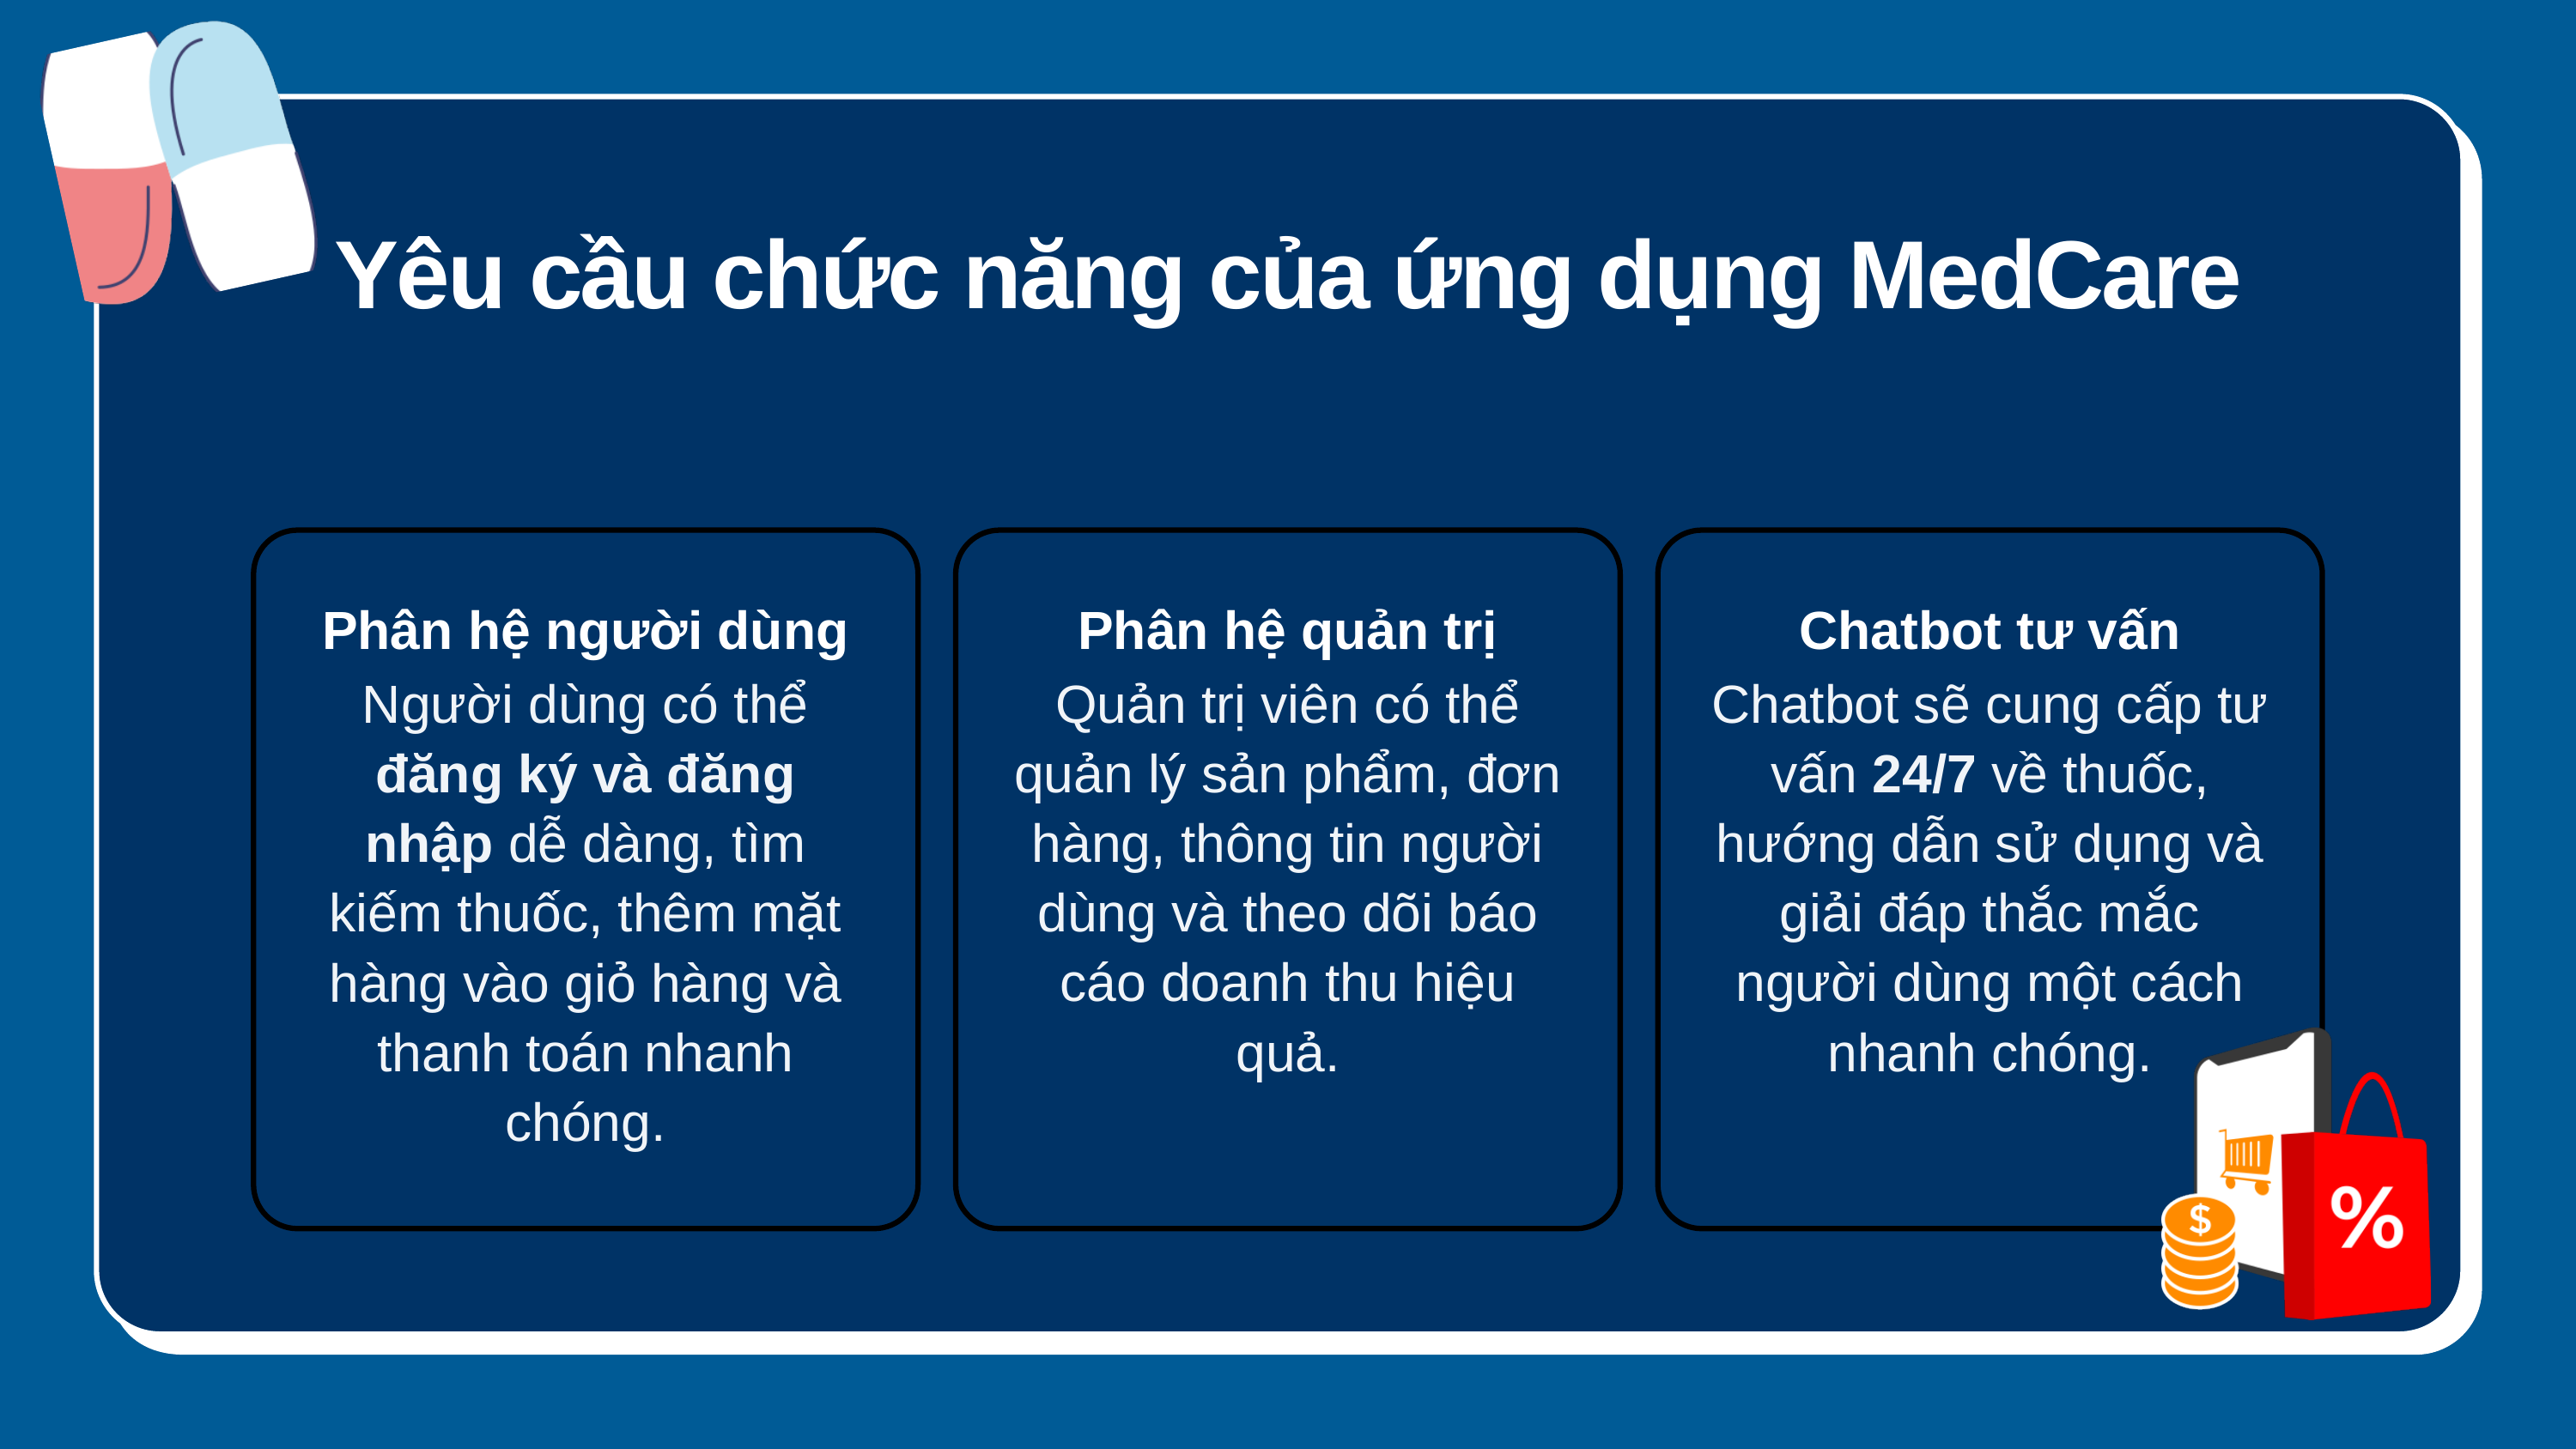

Yêu cầu chức năng của ứng dụng MedCare

Phân hệ người dùng
Người dùng có thể đăng ký và đăng nhập dễ dàng, tìm kiếm thuốc, thêm mặt hàng vào giỏ hàng và thanh toán nhanh chóng.
Phân hệ quản trị
Quản trị viên có thể quản lý sản phẩm, đơn hàng, thông tin người dùng và theo dõi báo cáo doanh thu hiệu quả.
Chatbot tư vấn
Chatbot sẽ cung cấp tư vấn 24/7 về thuốc, hướng dẫn sử dụng và giải đáp thắc mắc người dùng một cách nhanh chóng.